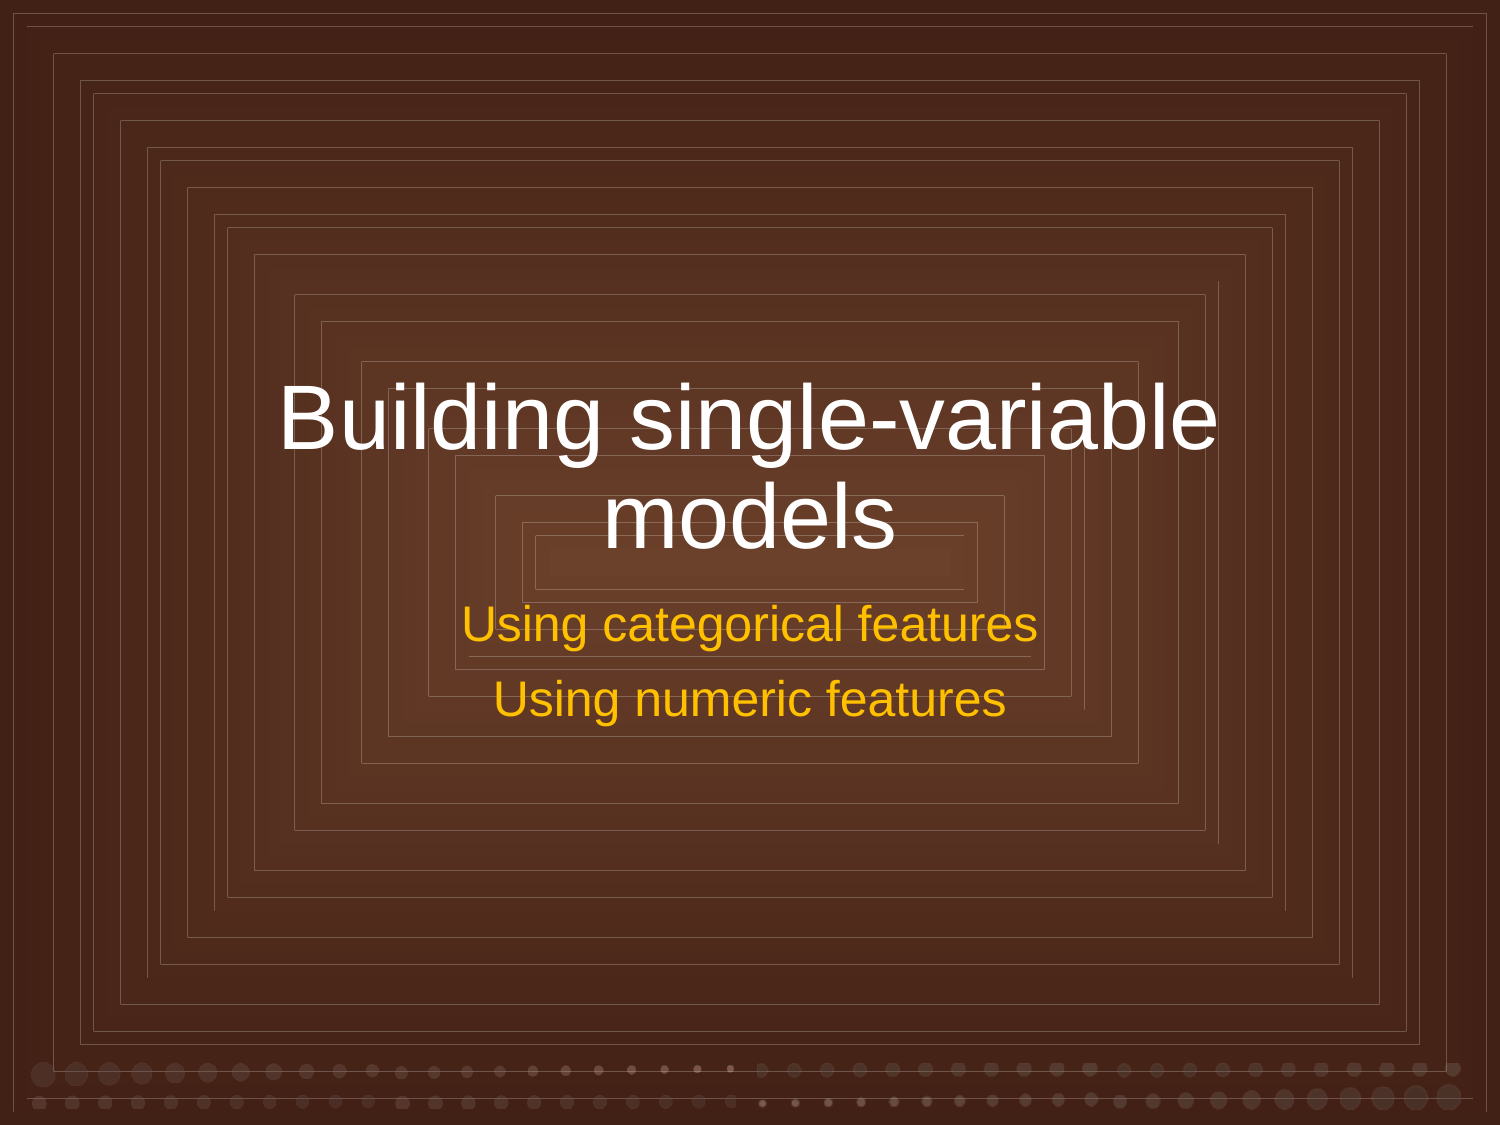

# Building single-variable models
Using categorical features
Using numeric features